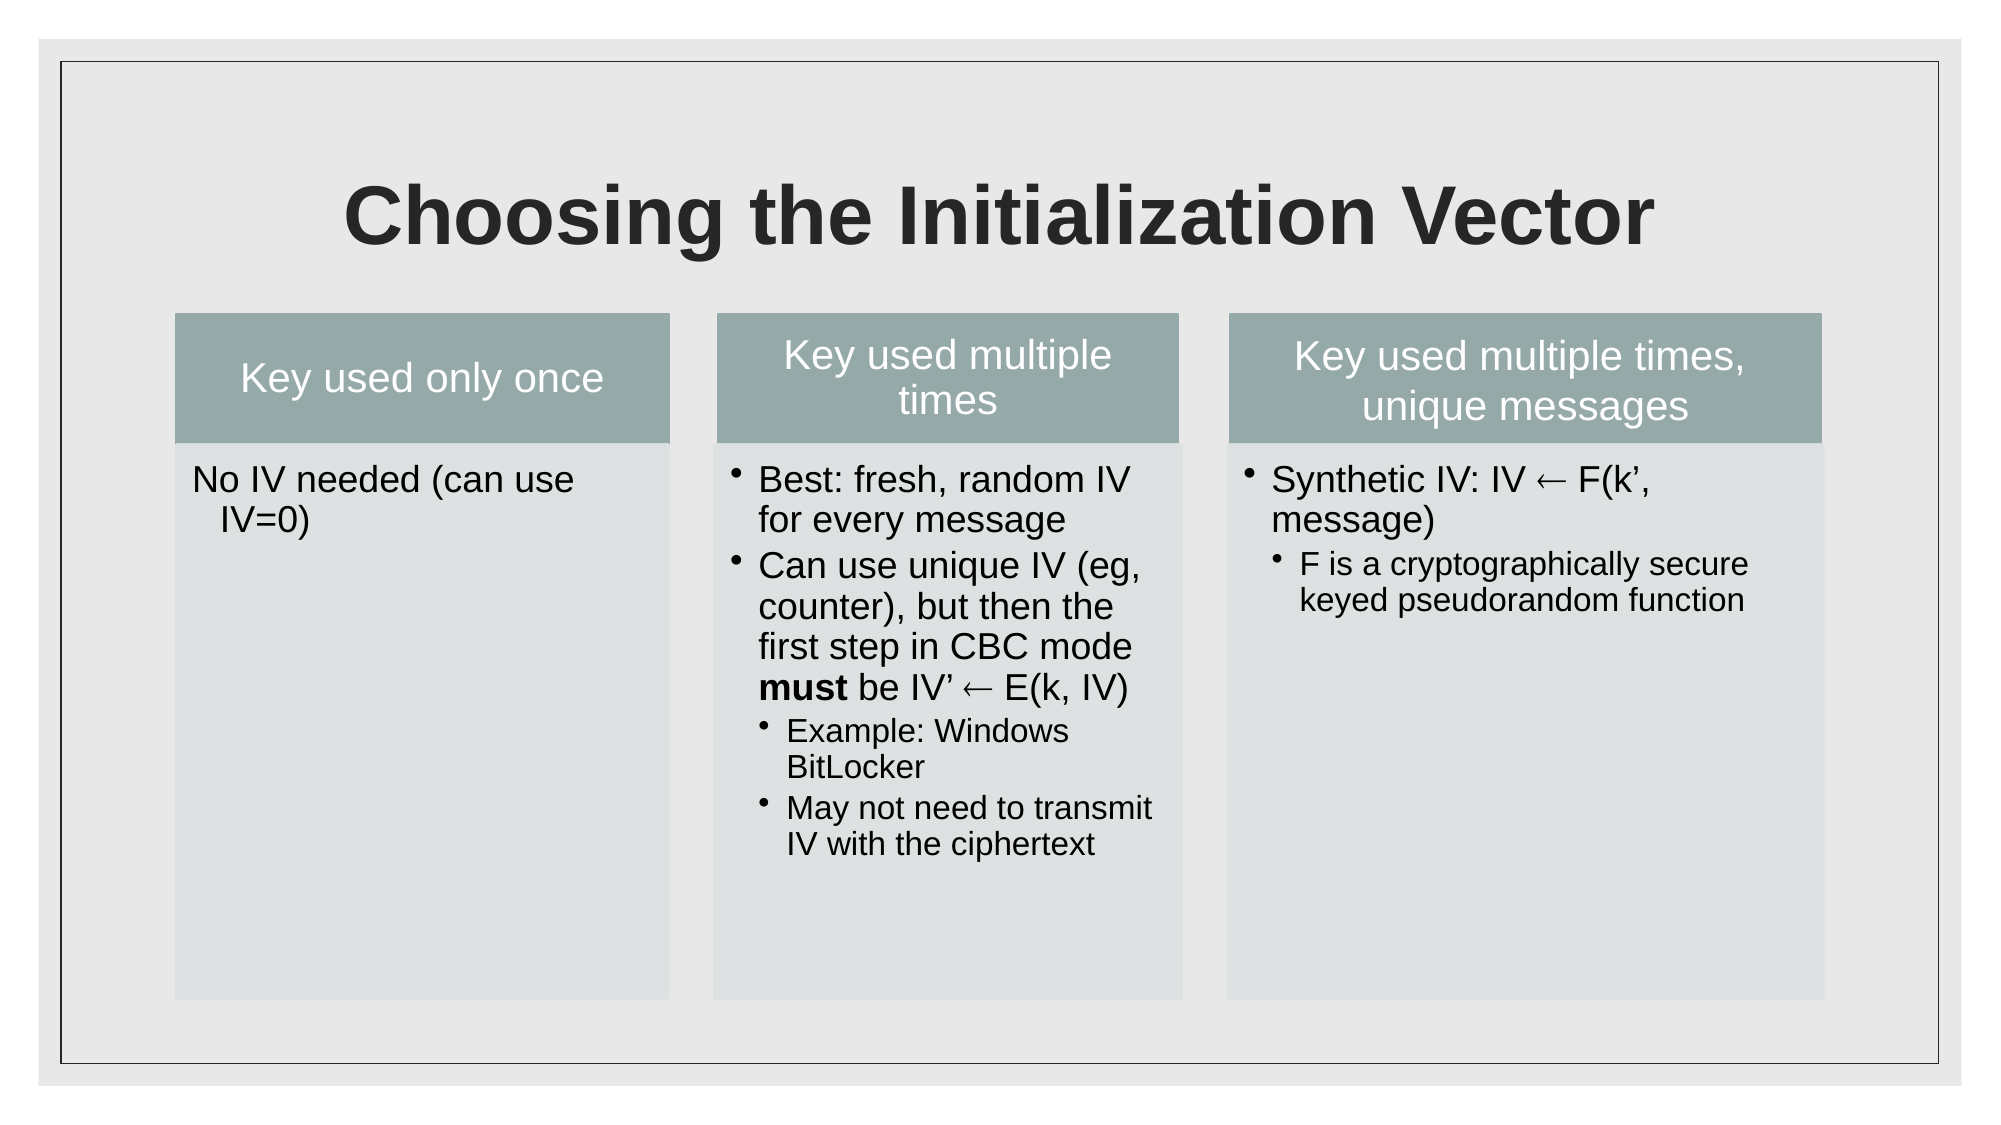

# Choosing the Initialization Vector
Key used only once
No IV needed (can use IV=0)
Key used multiple times
Best: fresh, random IV for every message
Can use unique IV (eg, counter), but then the first step in CBC mode must be IV’ ← E(k, IV)
Example: Windows BitLocker
May not need to transmit IV with the ciphertext
Key used multiple times,
unique messages
Synthetic IV: IV ← F(k’, message)
F is a cryptographically secure keyed pseudorandom function